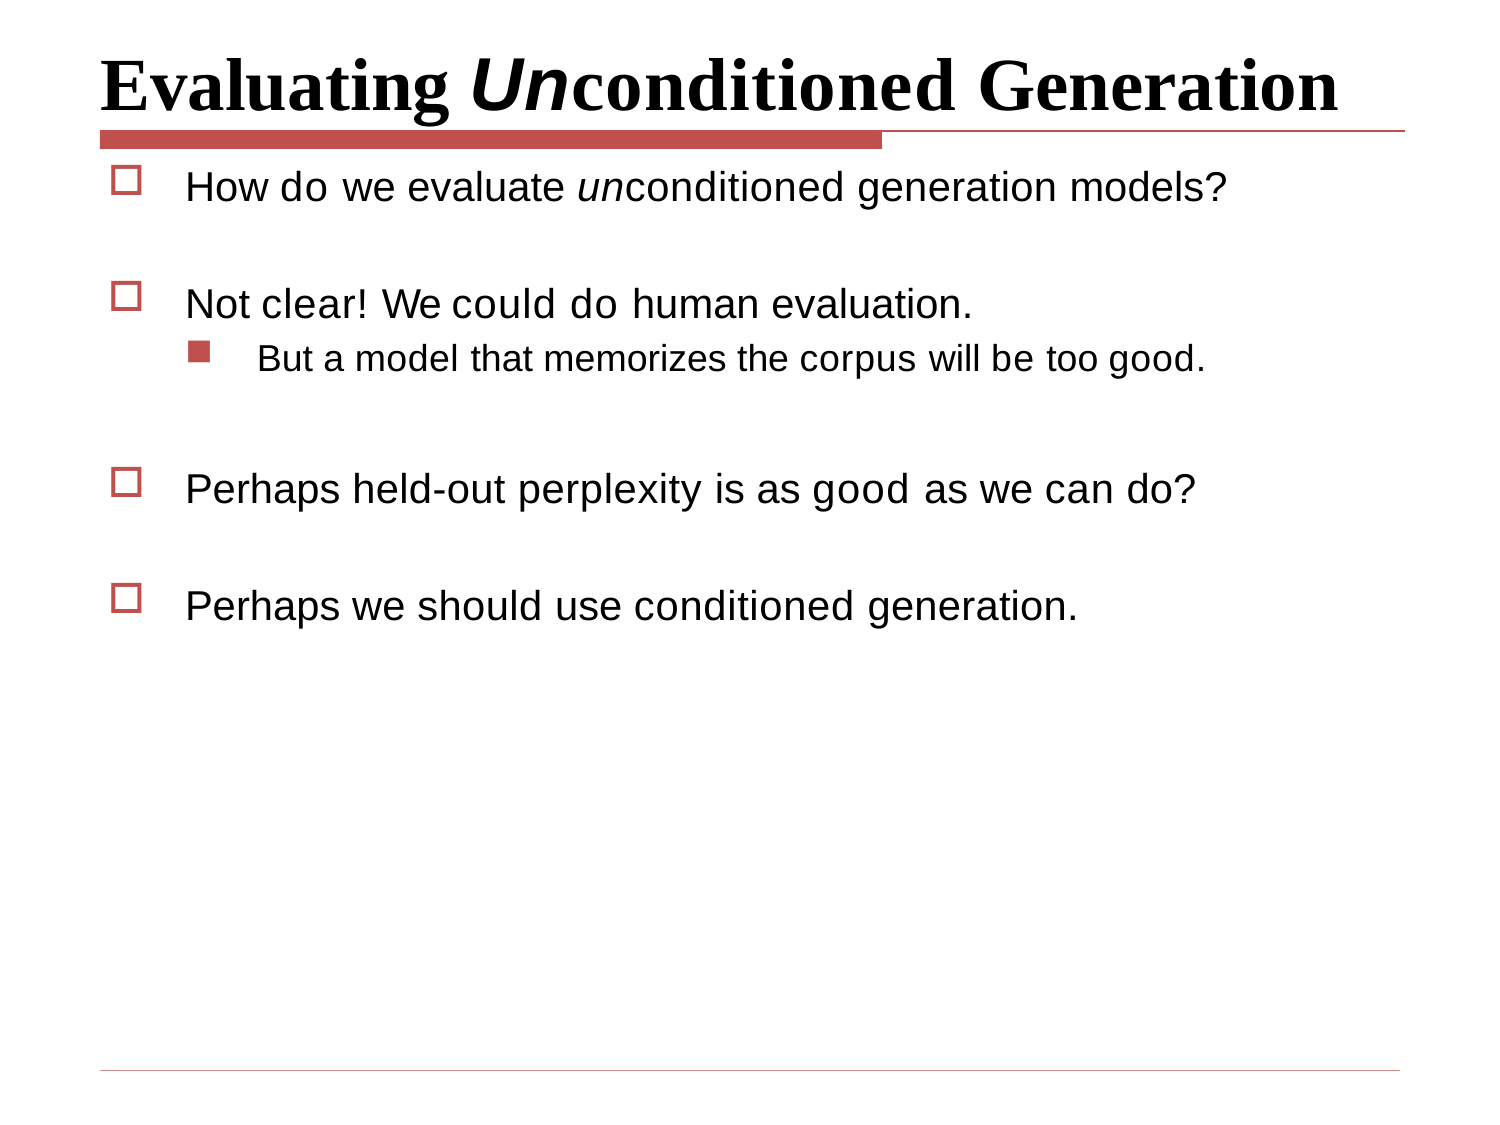

# Evaluating Unconditioned Generation
How do we evaluate unconditioned generation models?

Not clear! We could do human evaluation.
But a model that memorizes the corpus will be too good.

Perhaps held-out perplexity is as good as we can do?

Perhaps we should use conditioned generation.